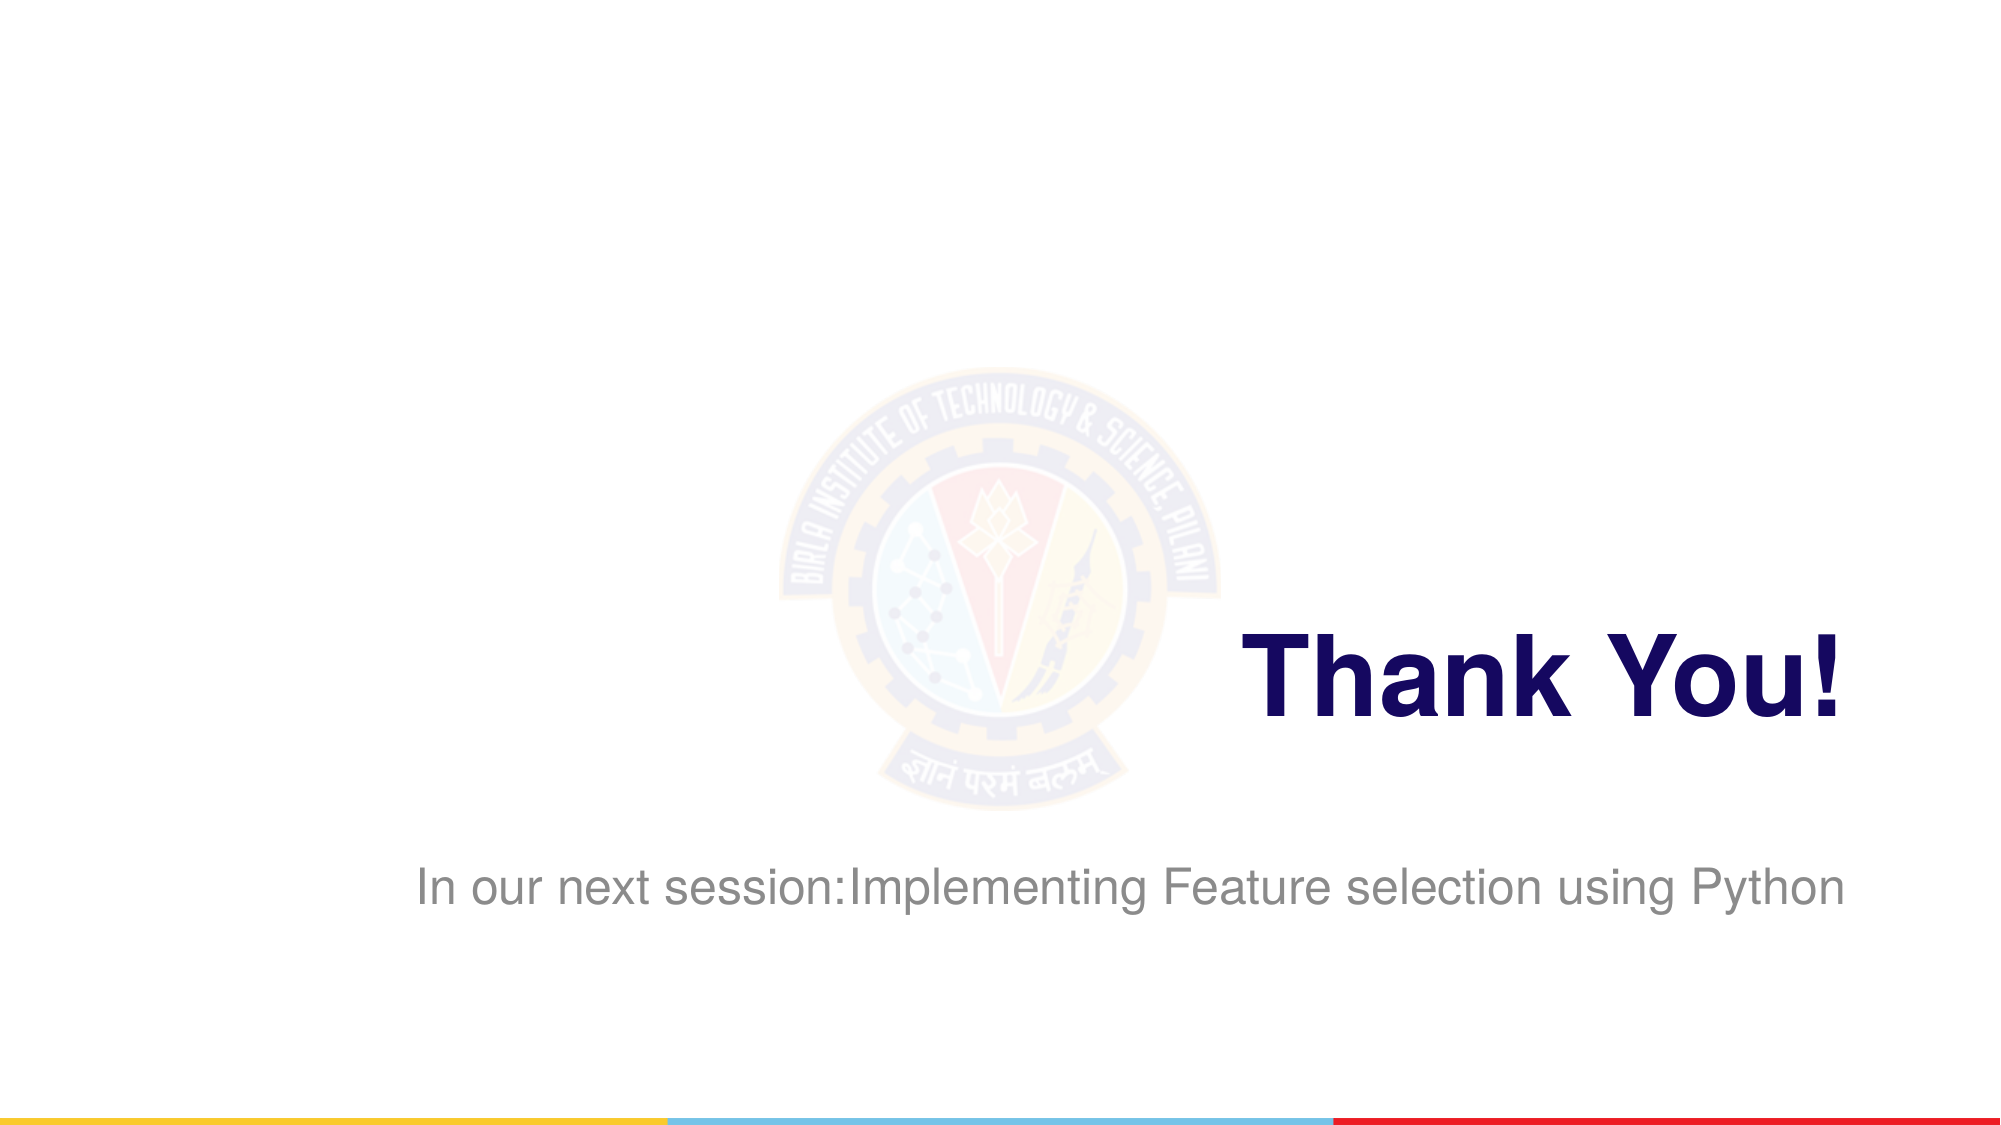

# Thank You!
In our next session:Implementing Feature selection using Python